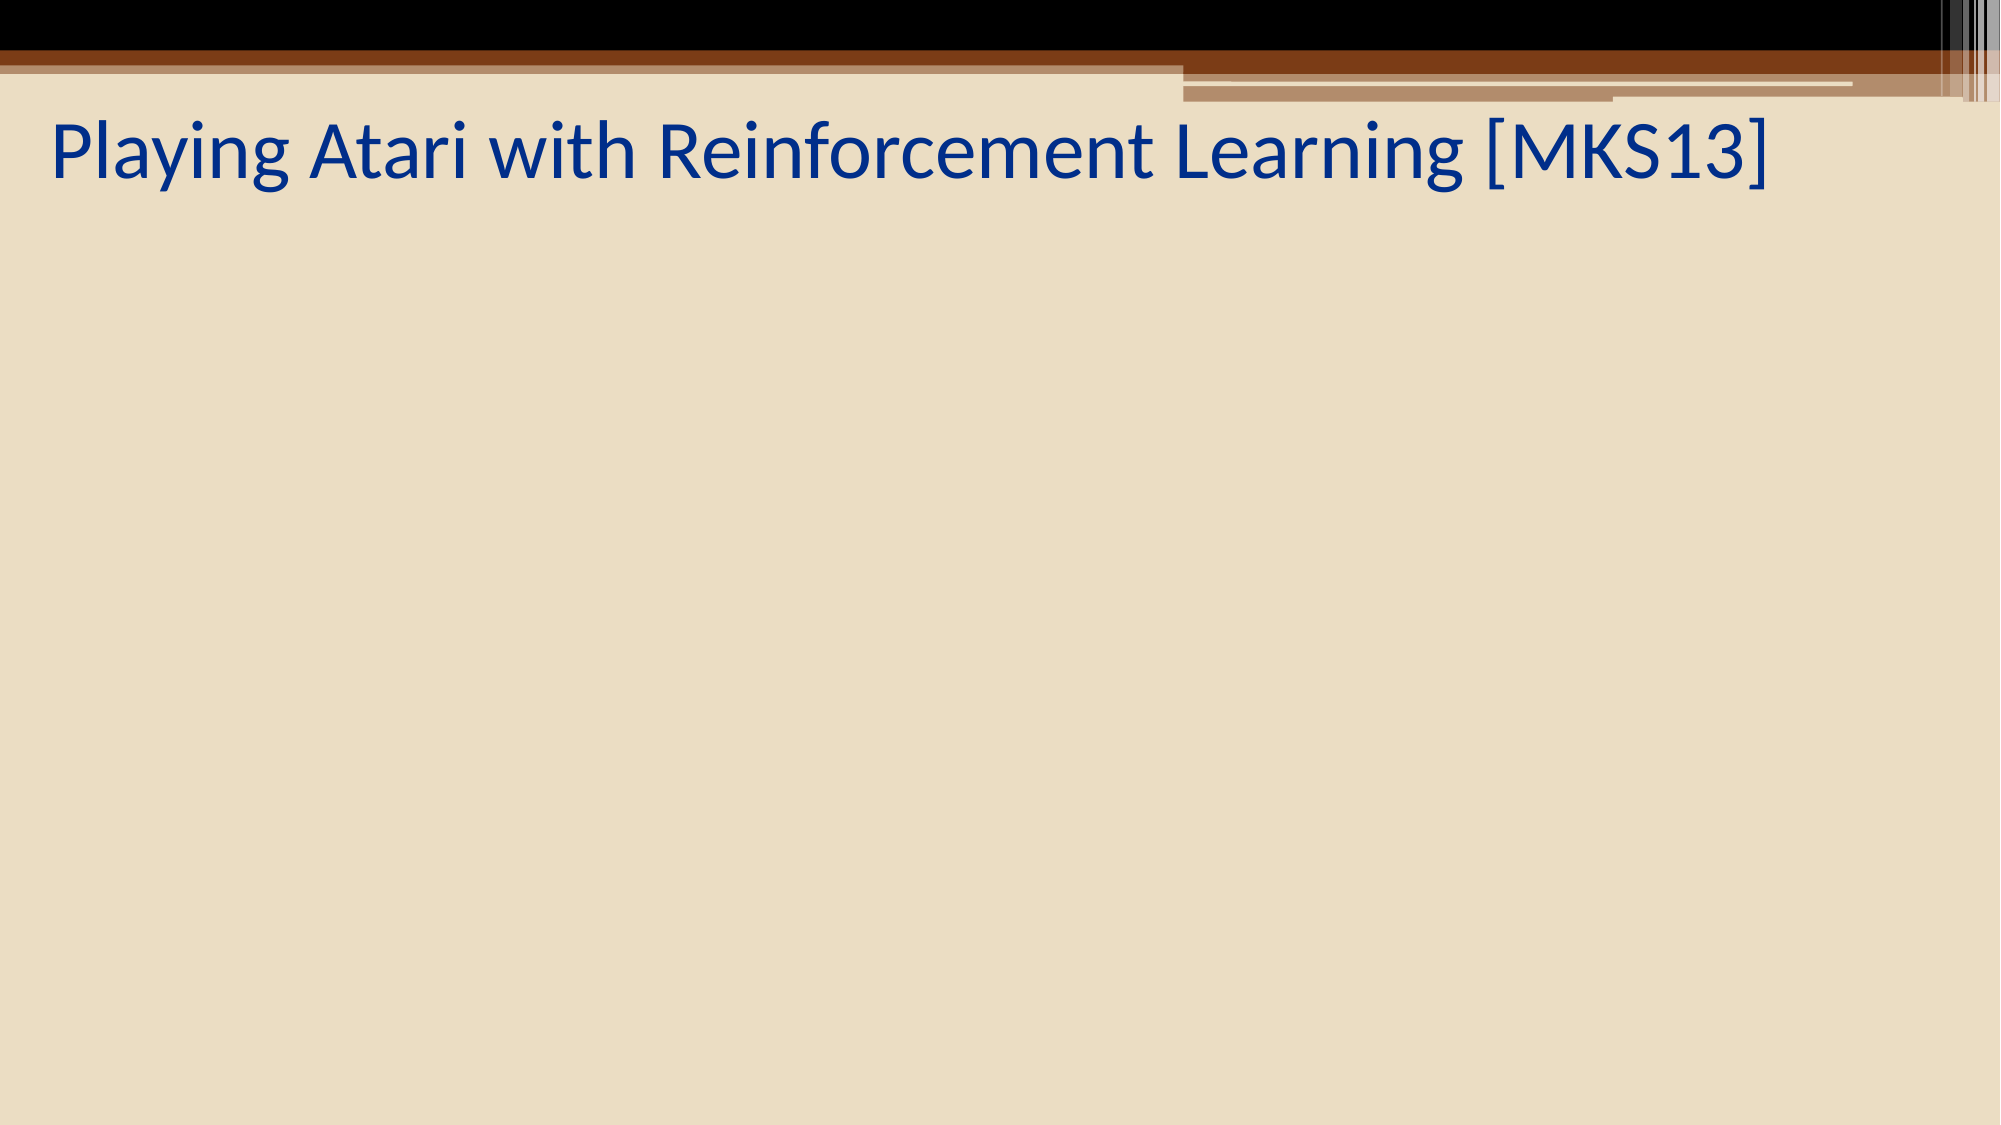

# Playing Atari with Reinforcement Learning [MKS13]